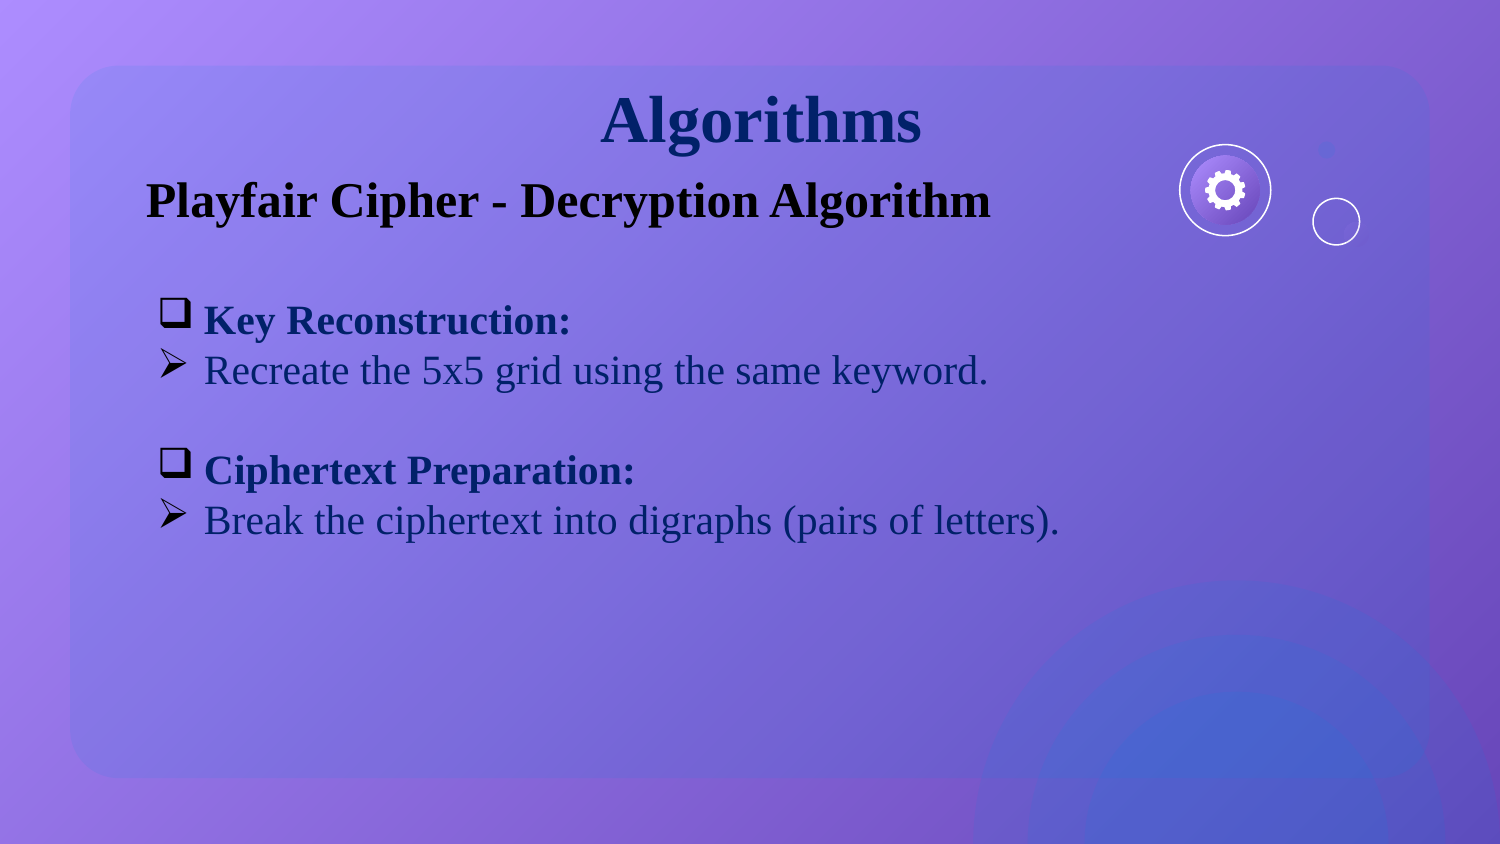

# Algorithms

Playfair Cipher - Decryption Algorithm

Key Reconstruction:
Recreate the 5x5 grid using the same keyword.

Ciphertext Preparation:
Break the ciphertext into digraphs (pairs of letters).